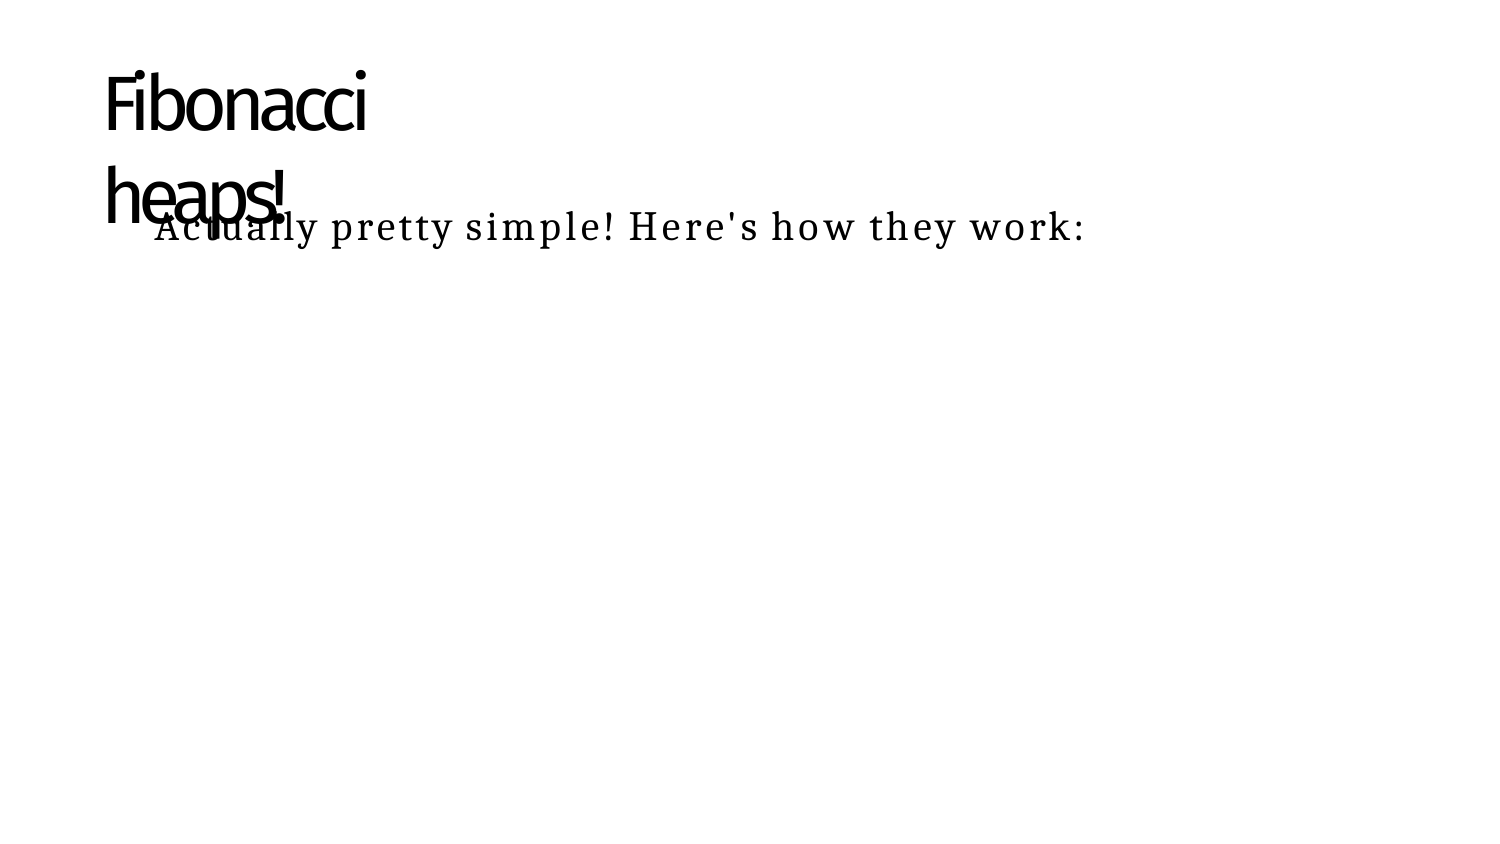

Fibonacci heaps!
Actually pretty simple! Here's how they work: